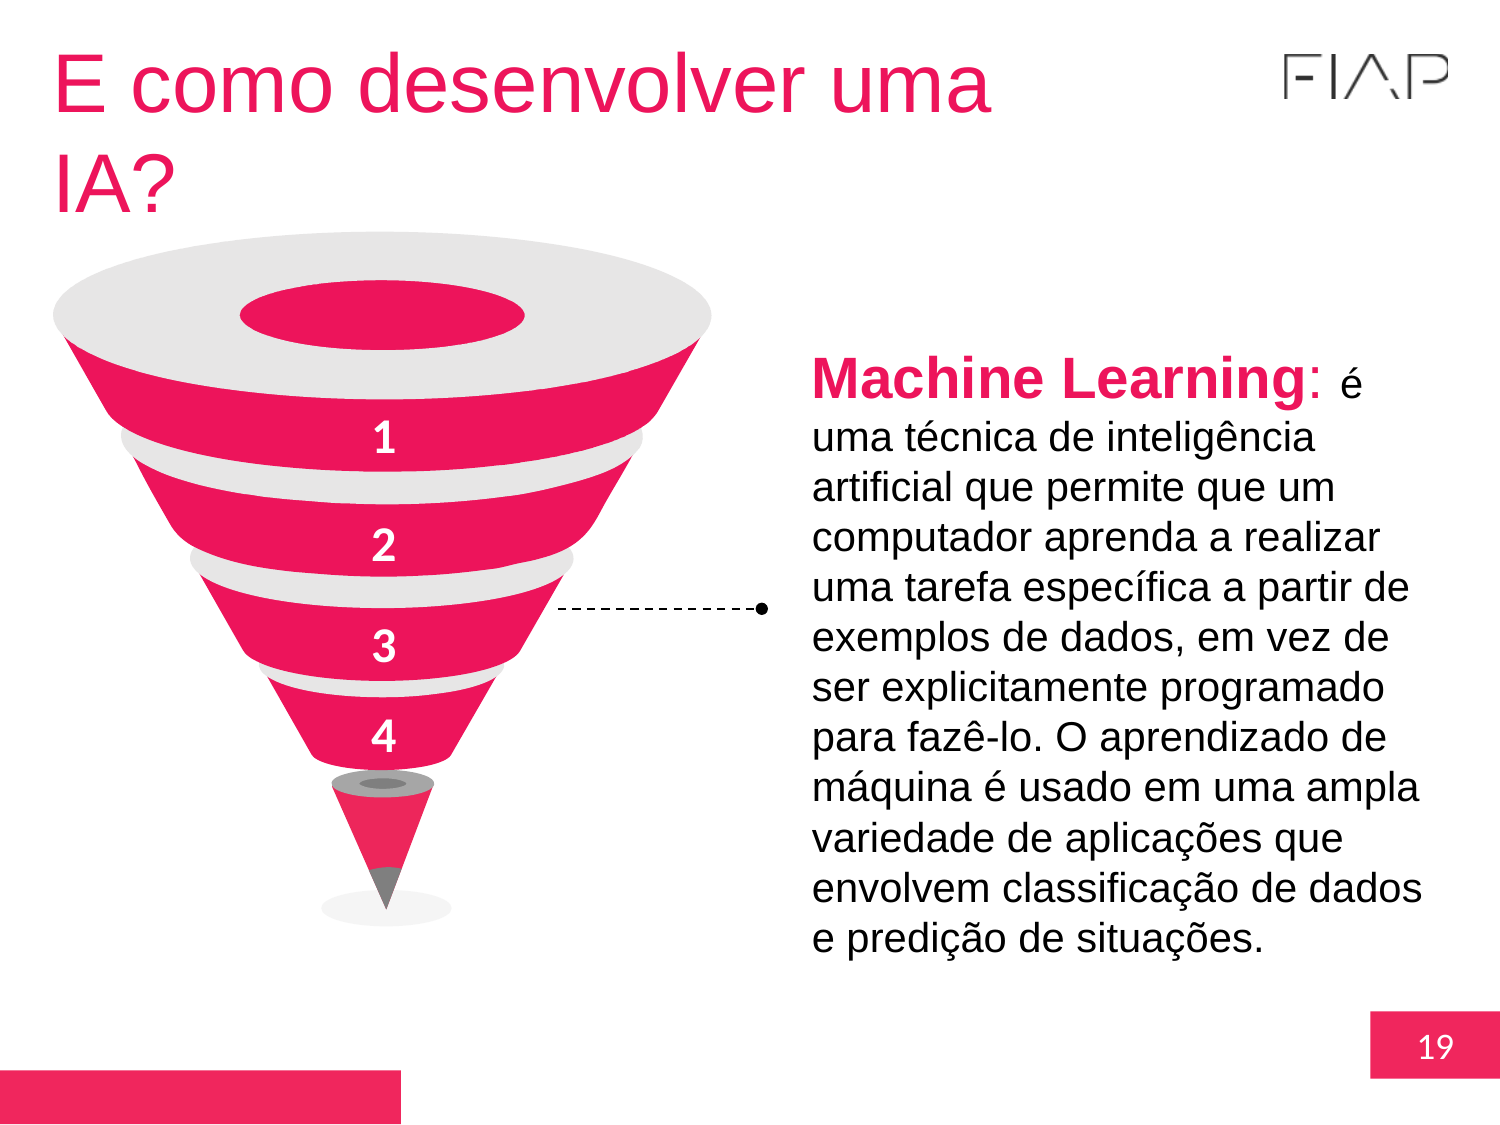

E como desenvolver uma IA?

1
2
3
4
Machine Learning: é uma técnica de inteligência artificial que permite que um computador aprenda a realizar uma tarefa específica a partir de exemplos de dados, em vez de ser explicitamente programado para fazê-lo. O aprendizado de máquina é usado em uma ampla variedade de aplicações que envolvem classificação de dados e predição de situações.